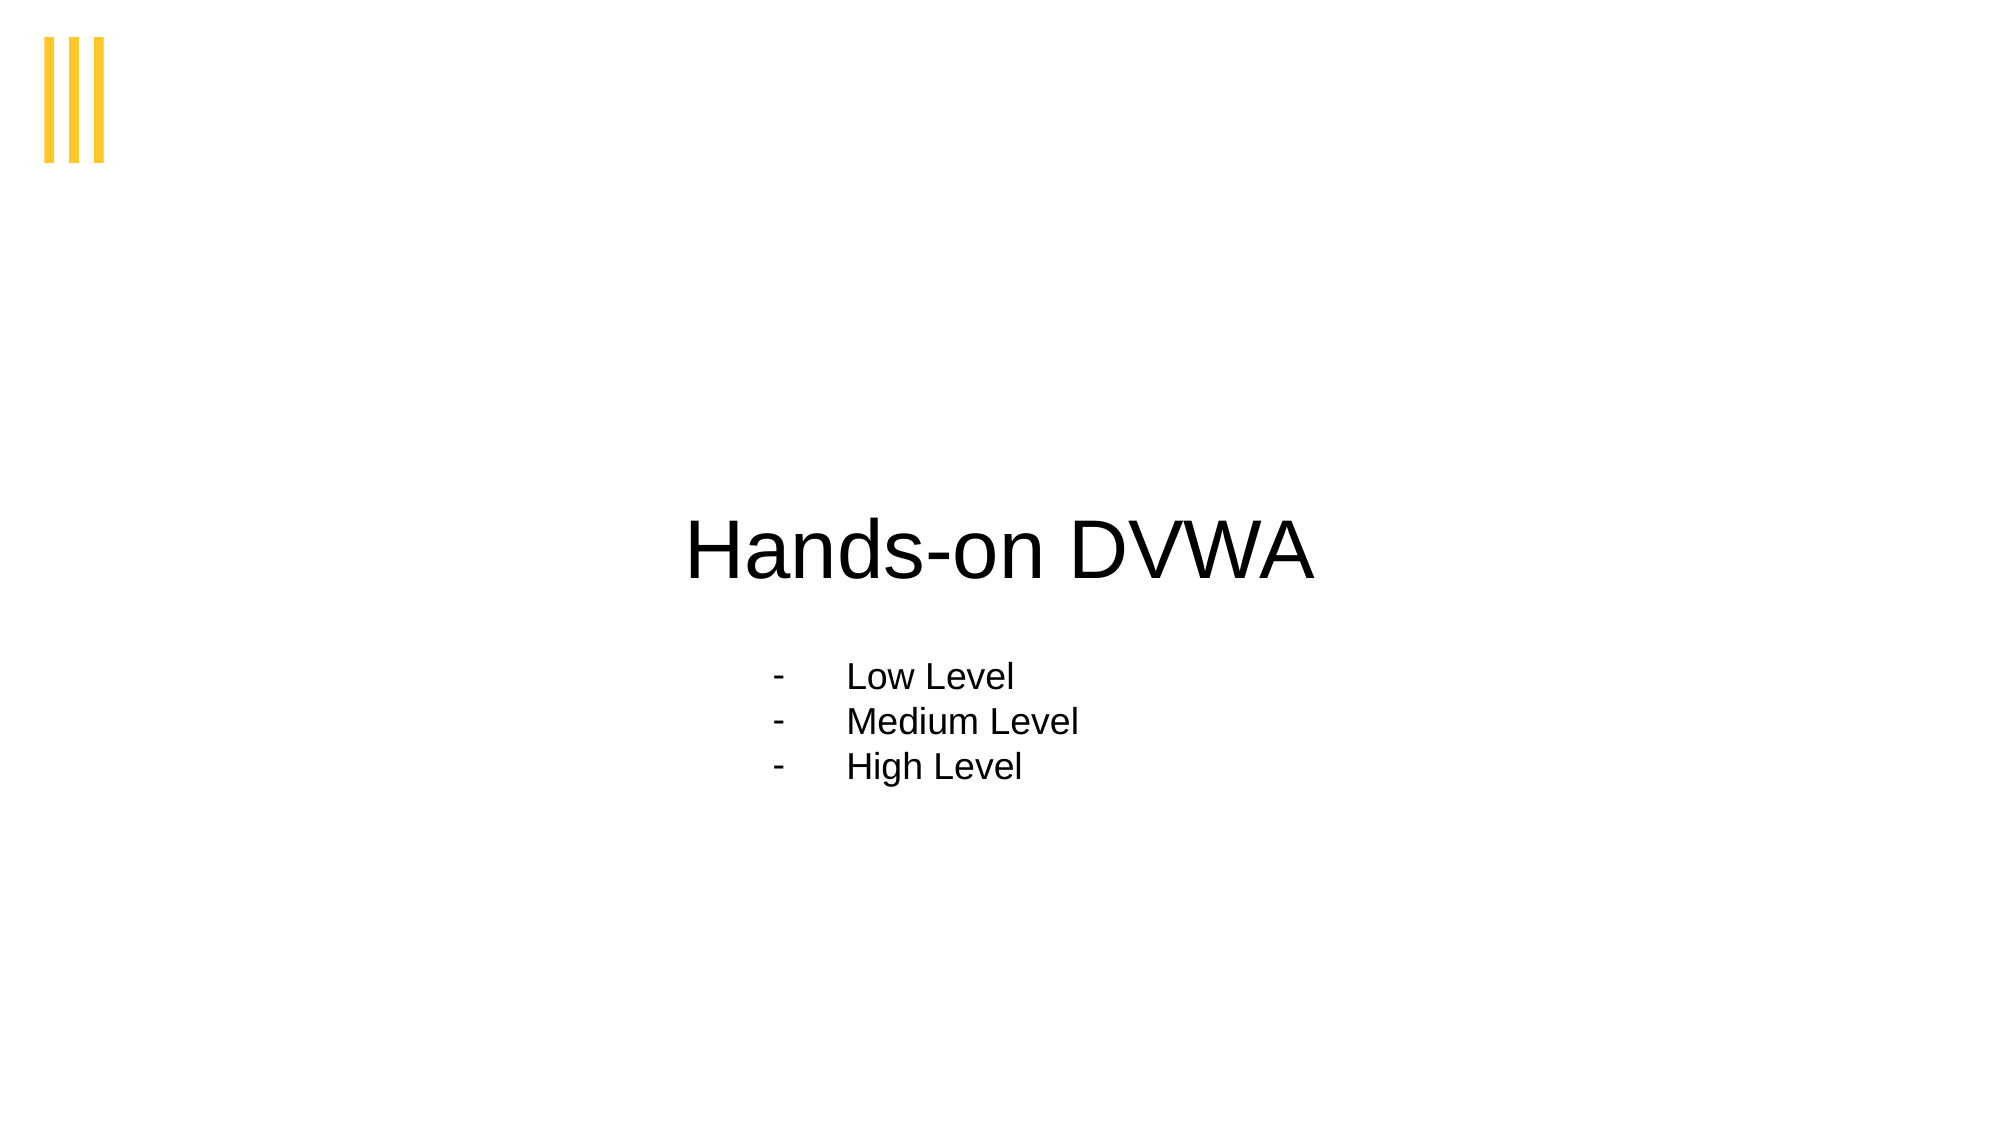

Hands-on DVWA
Low Level
Medium Level
High Level